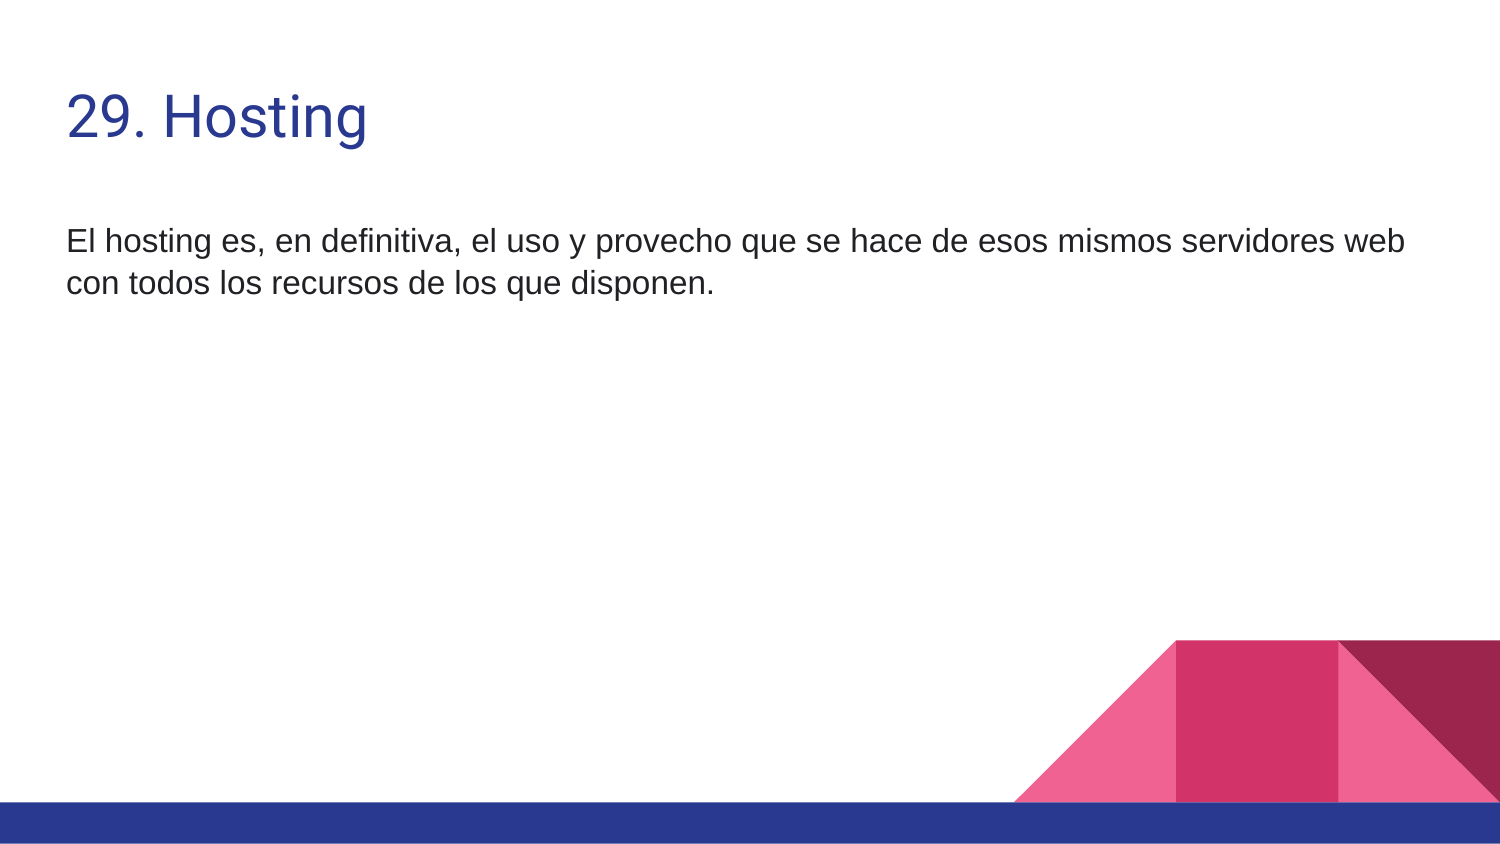

# 29. Hosting
El hosting es, en definitiva, el uso y provecho que se hace de esos mismos servidores web con todos los recursos de los que disponen.